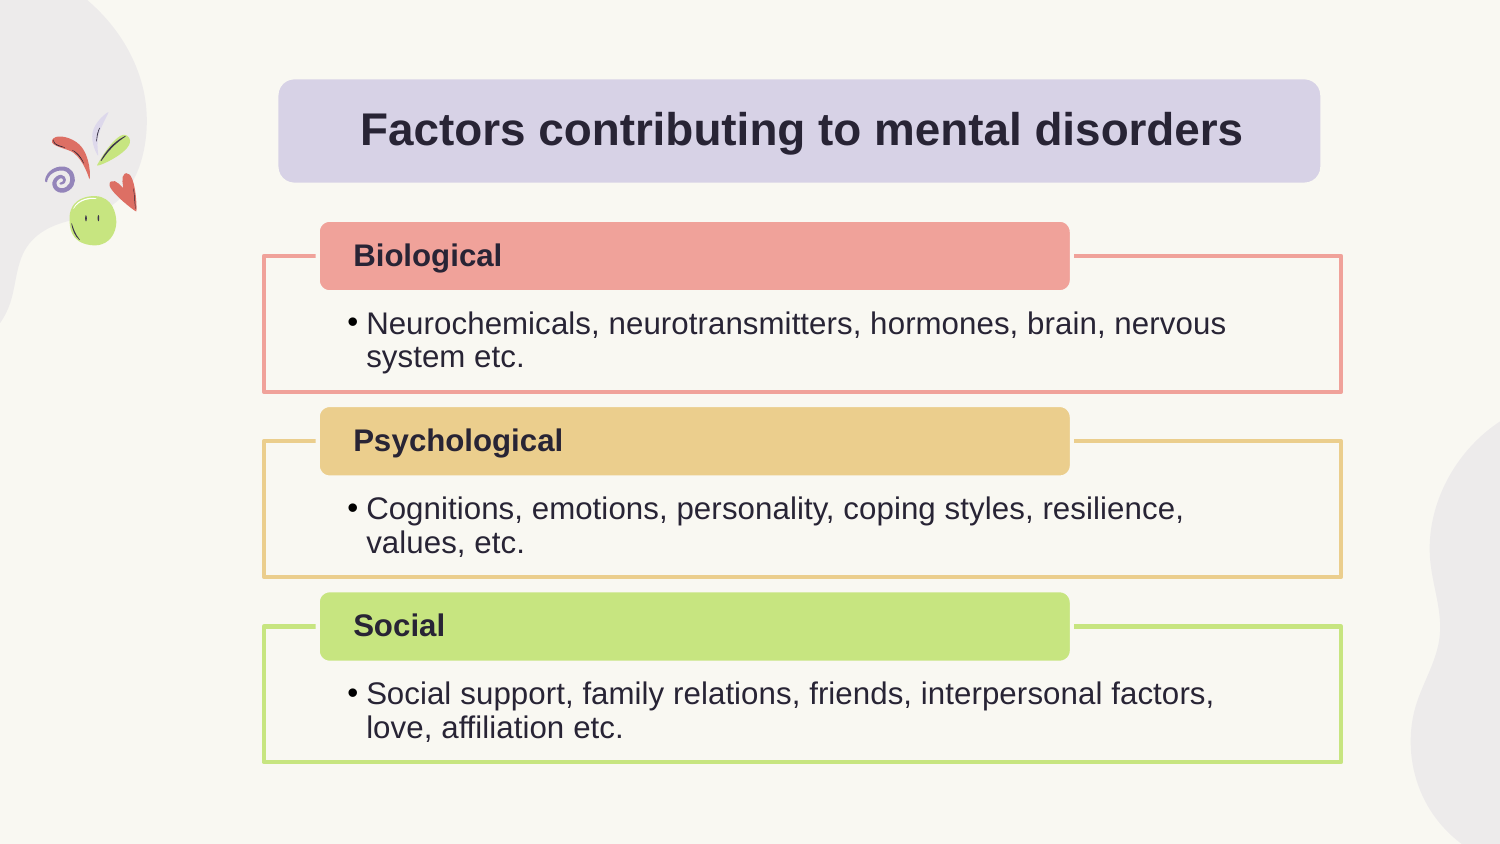

Factors contributing to mental disorders
Neurochemicals, neurotransmitters, hormones, brain, nervous system etc.
Biological
Cognitions, emotions, personality, coping styles, resilience, values, etc.
Psychological
Social support, family relations, friends, interpersonal factors, love, affiliation etc.
Social